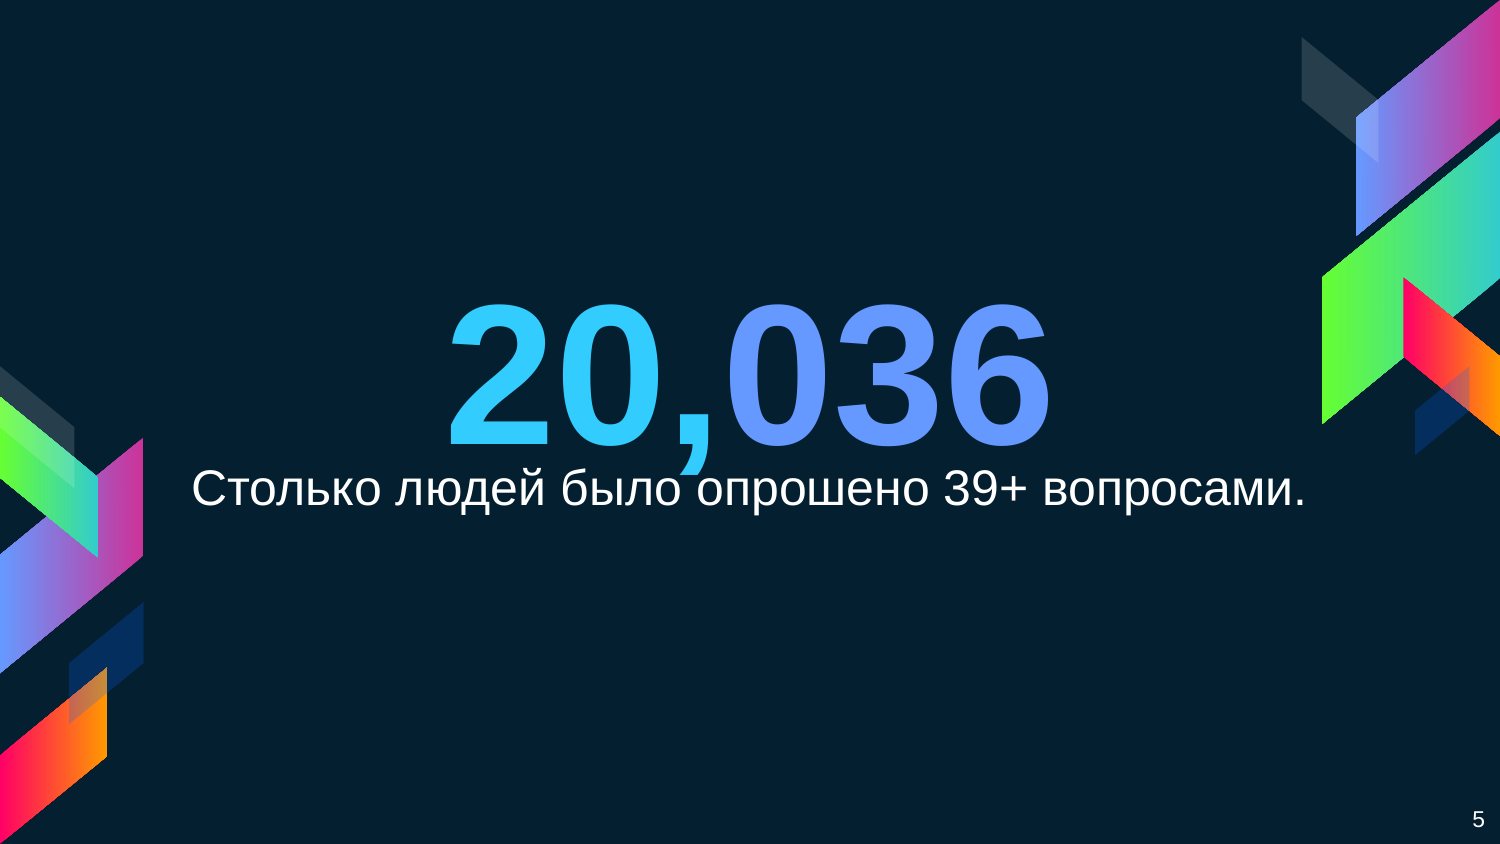

20,036
Столько людей было опрошено 39+ вопросами.
5